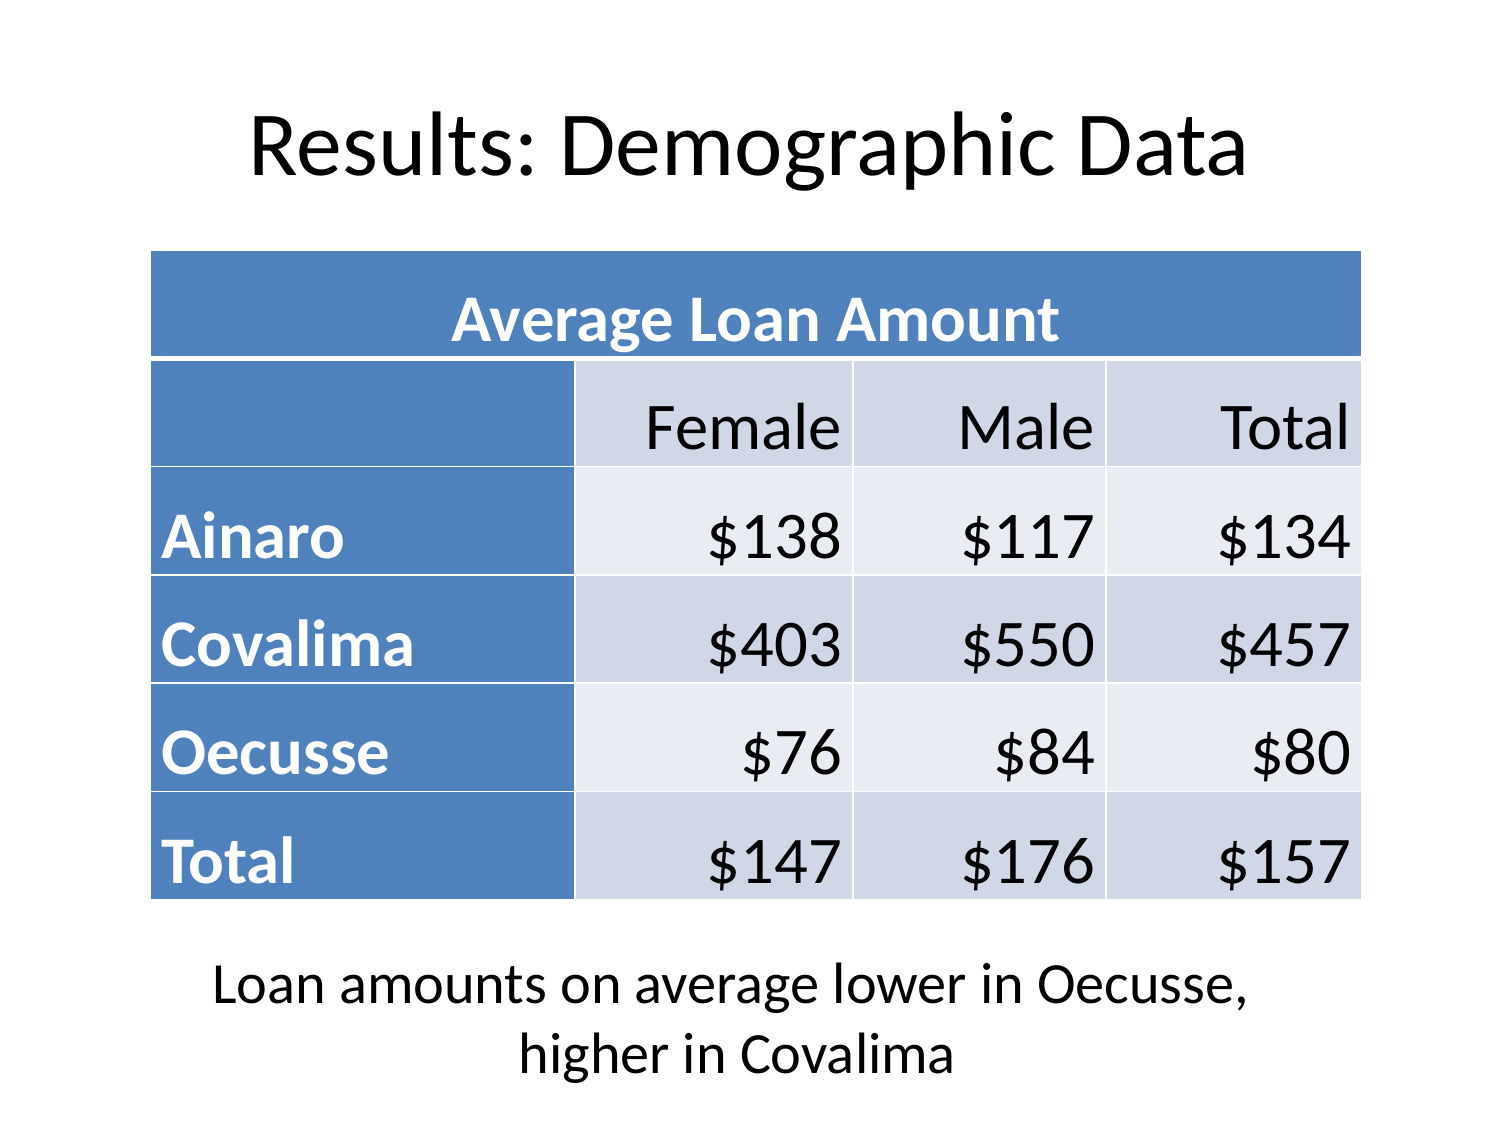

# Results: Demographic Data
| Average Loan Amount |  |  |  |
| --- | --- | --- | --- |
|  | Female | Male | Total |
| Ainaro | $138 | $117 | $134 |
| Covalima | $403 | $550 | $457 |
| Oecusse | $76 | $84 | $80 |
| Total | $147 | $176 | $157 |
Loan amounts on average lower in Oecusse,
higher in Covalima